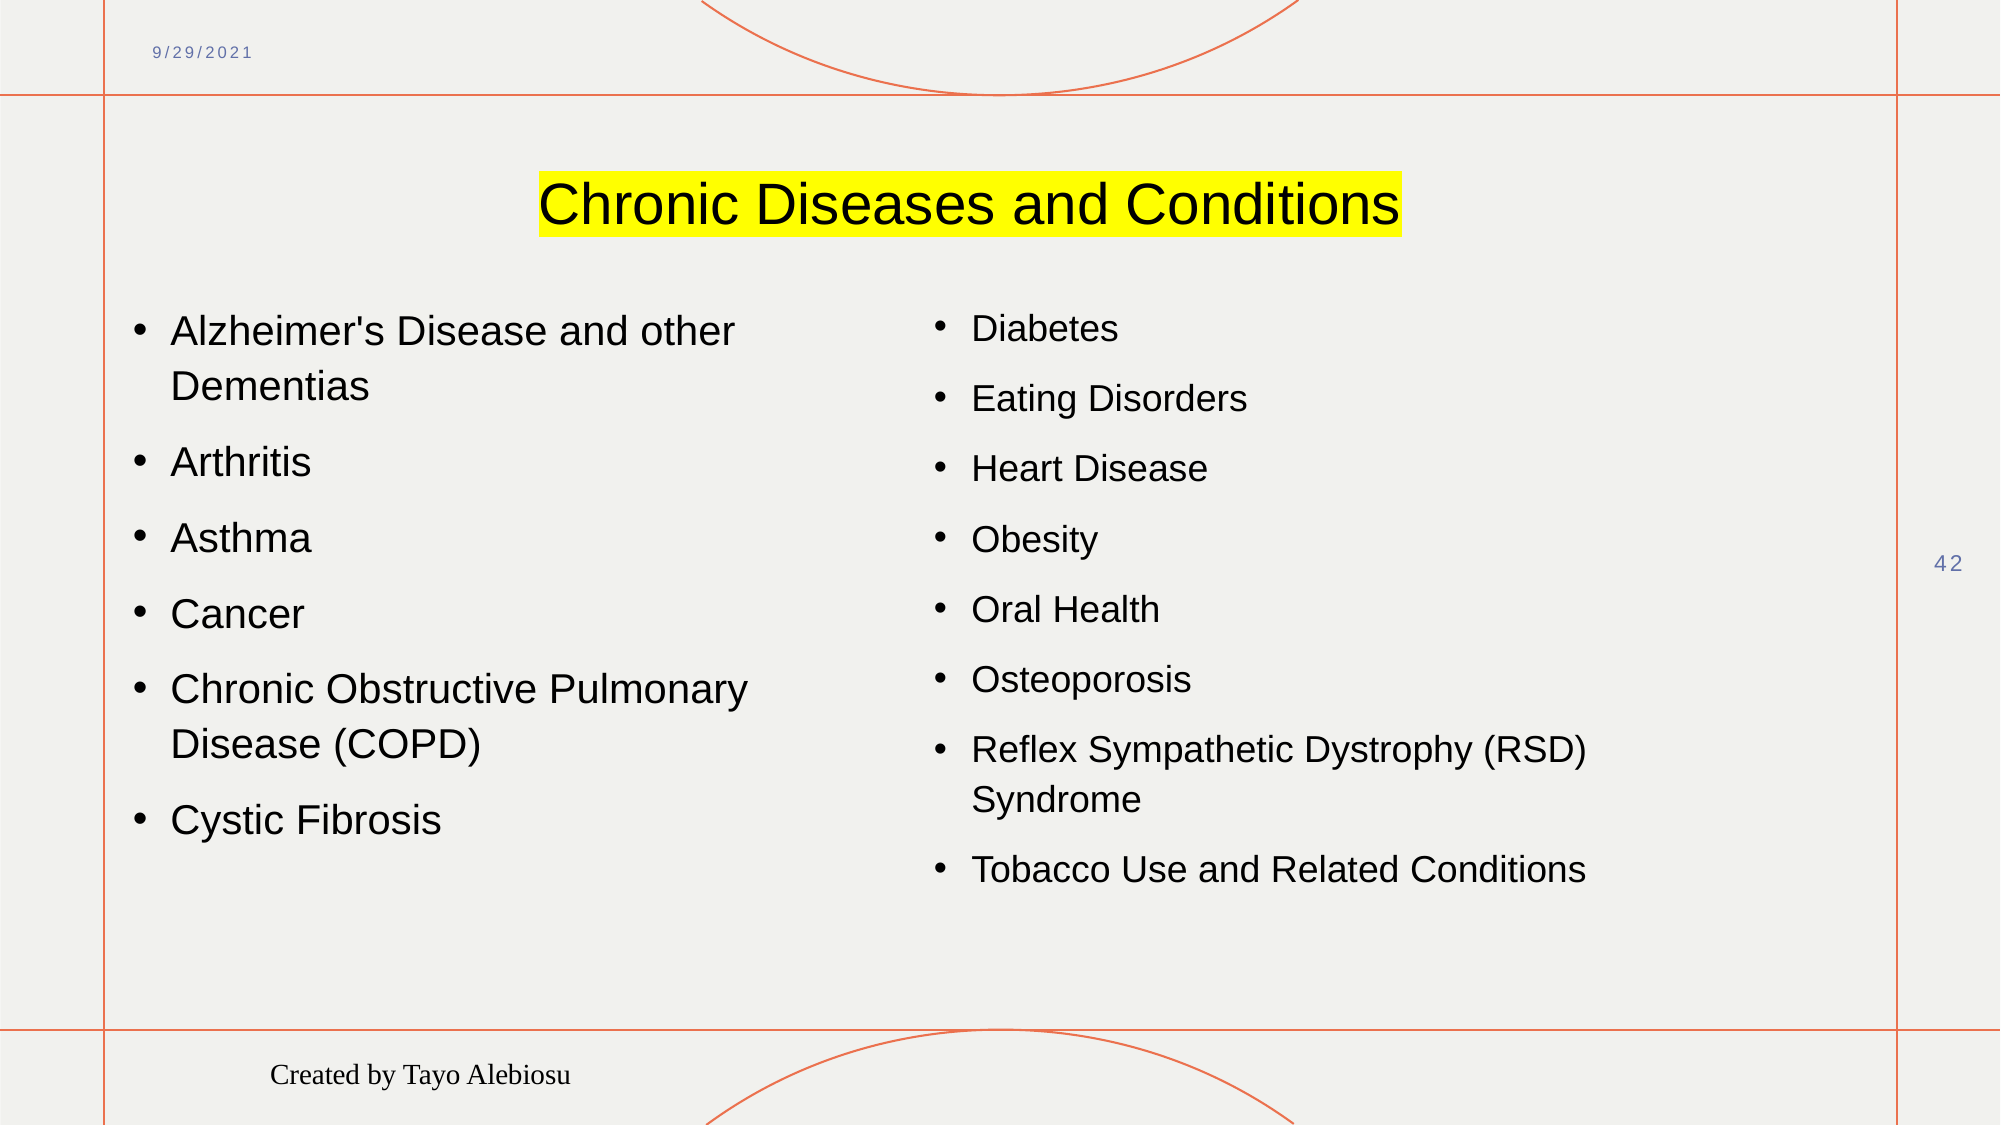

9/29/2021
Chronic Diseases and Conditions
Alzheimer's Disease and other Dementias
Arthritis
Asthma
Cancer
Chronic Obstructive Pulmonary Disease (COPD)
Cystic Fibrosis
Diabetes
Eating Disorders
Heart Disease
Obesity
Oral Health
Osteoporosis
Reflex Sympathetic Dystrophy (RSD) Syndrome
Tobacco Use and Related Conditions
42
Created by Tayo Alebiosu